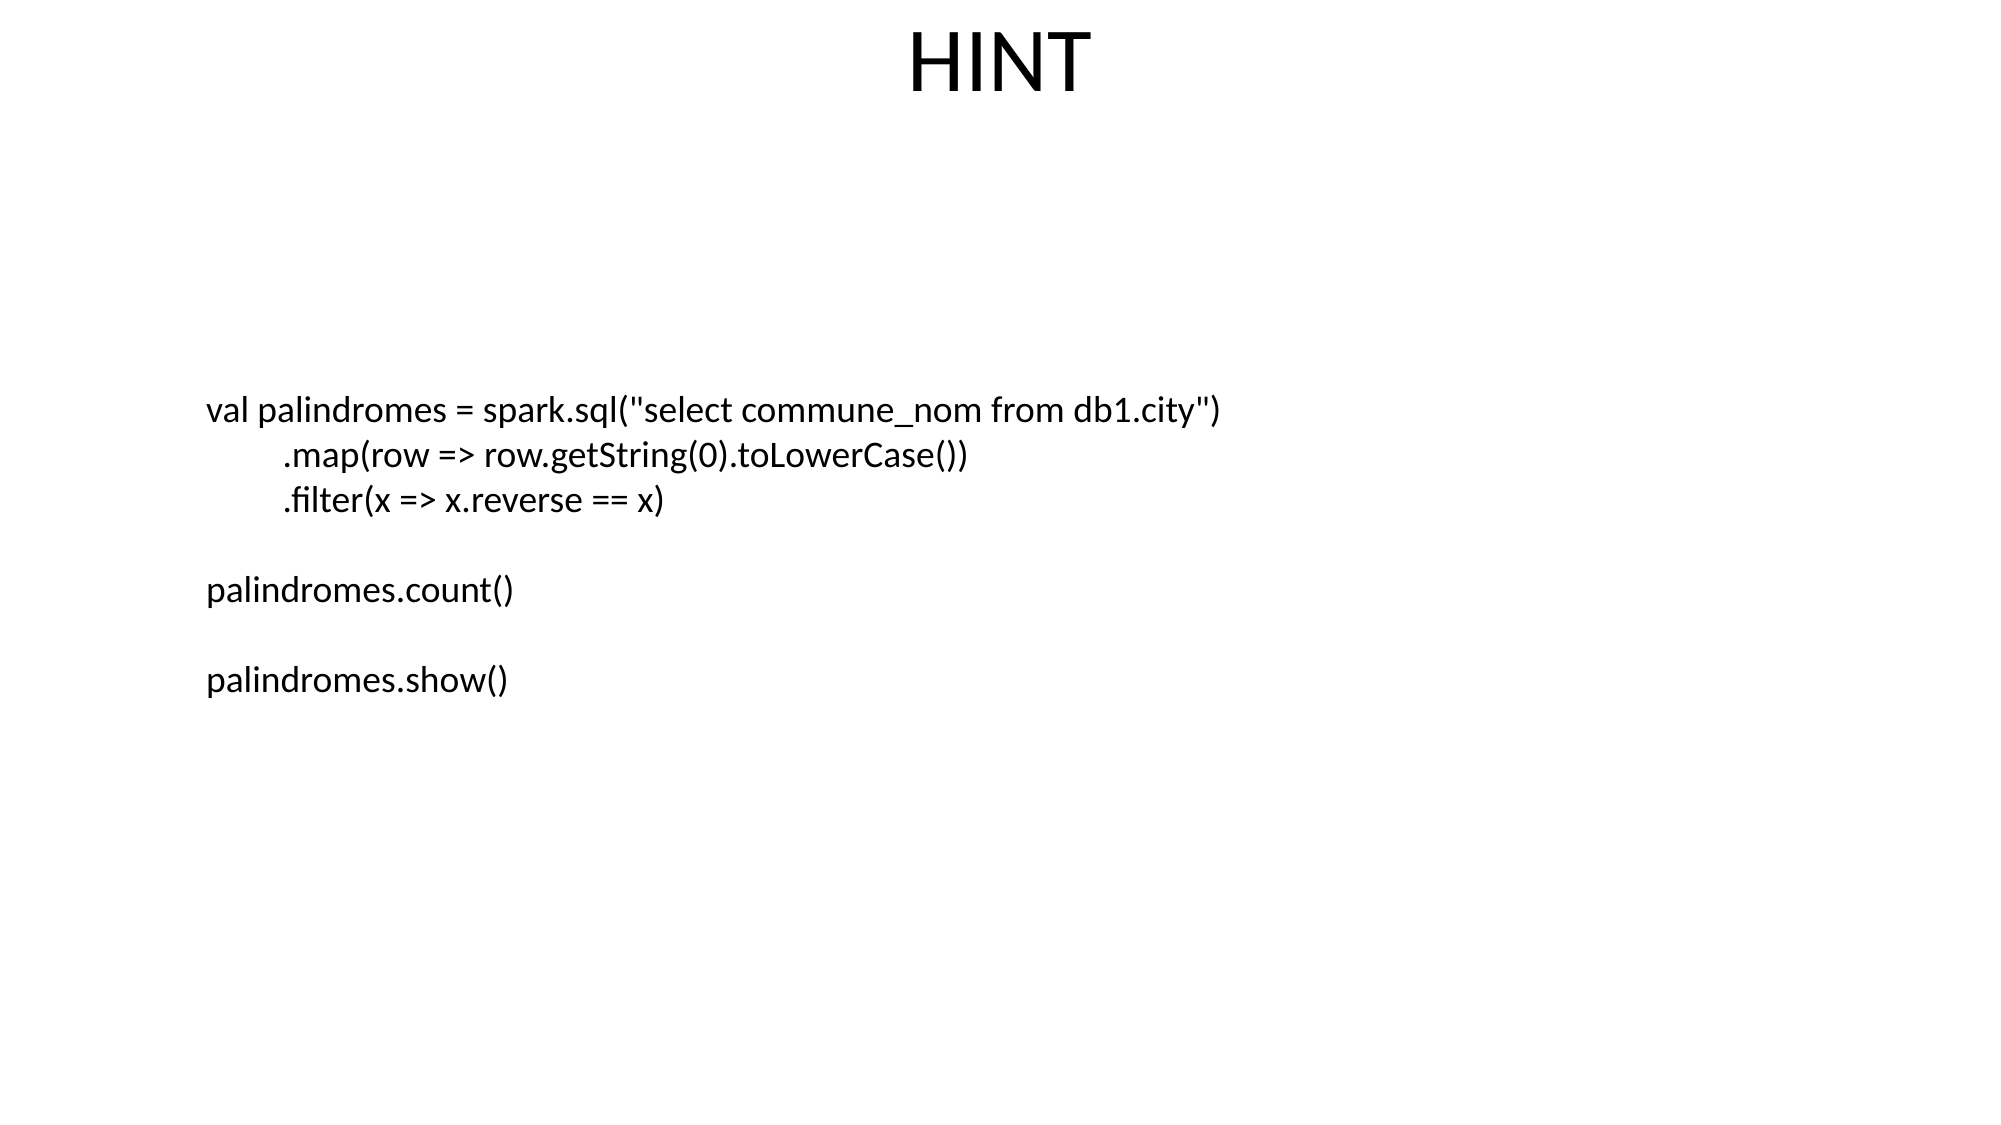

# HINT
val palindromes = spark.sql("select commune_nom from db1.city")
         .map(row => row.getString(0).toLowerCase())
         .filter(x => x.reverse == x)

palindromes.count()

palindromes.show()